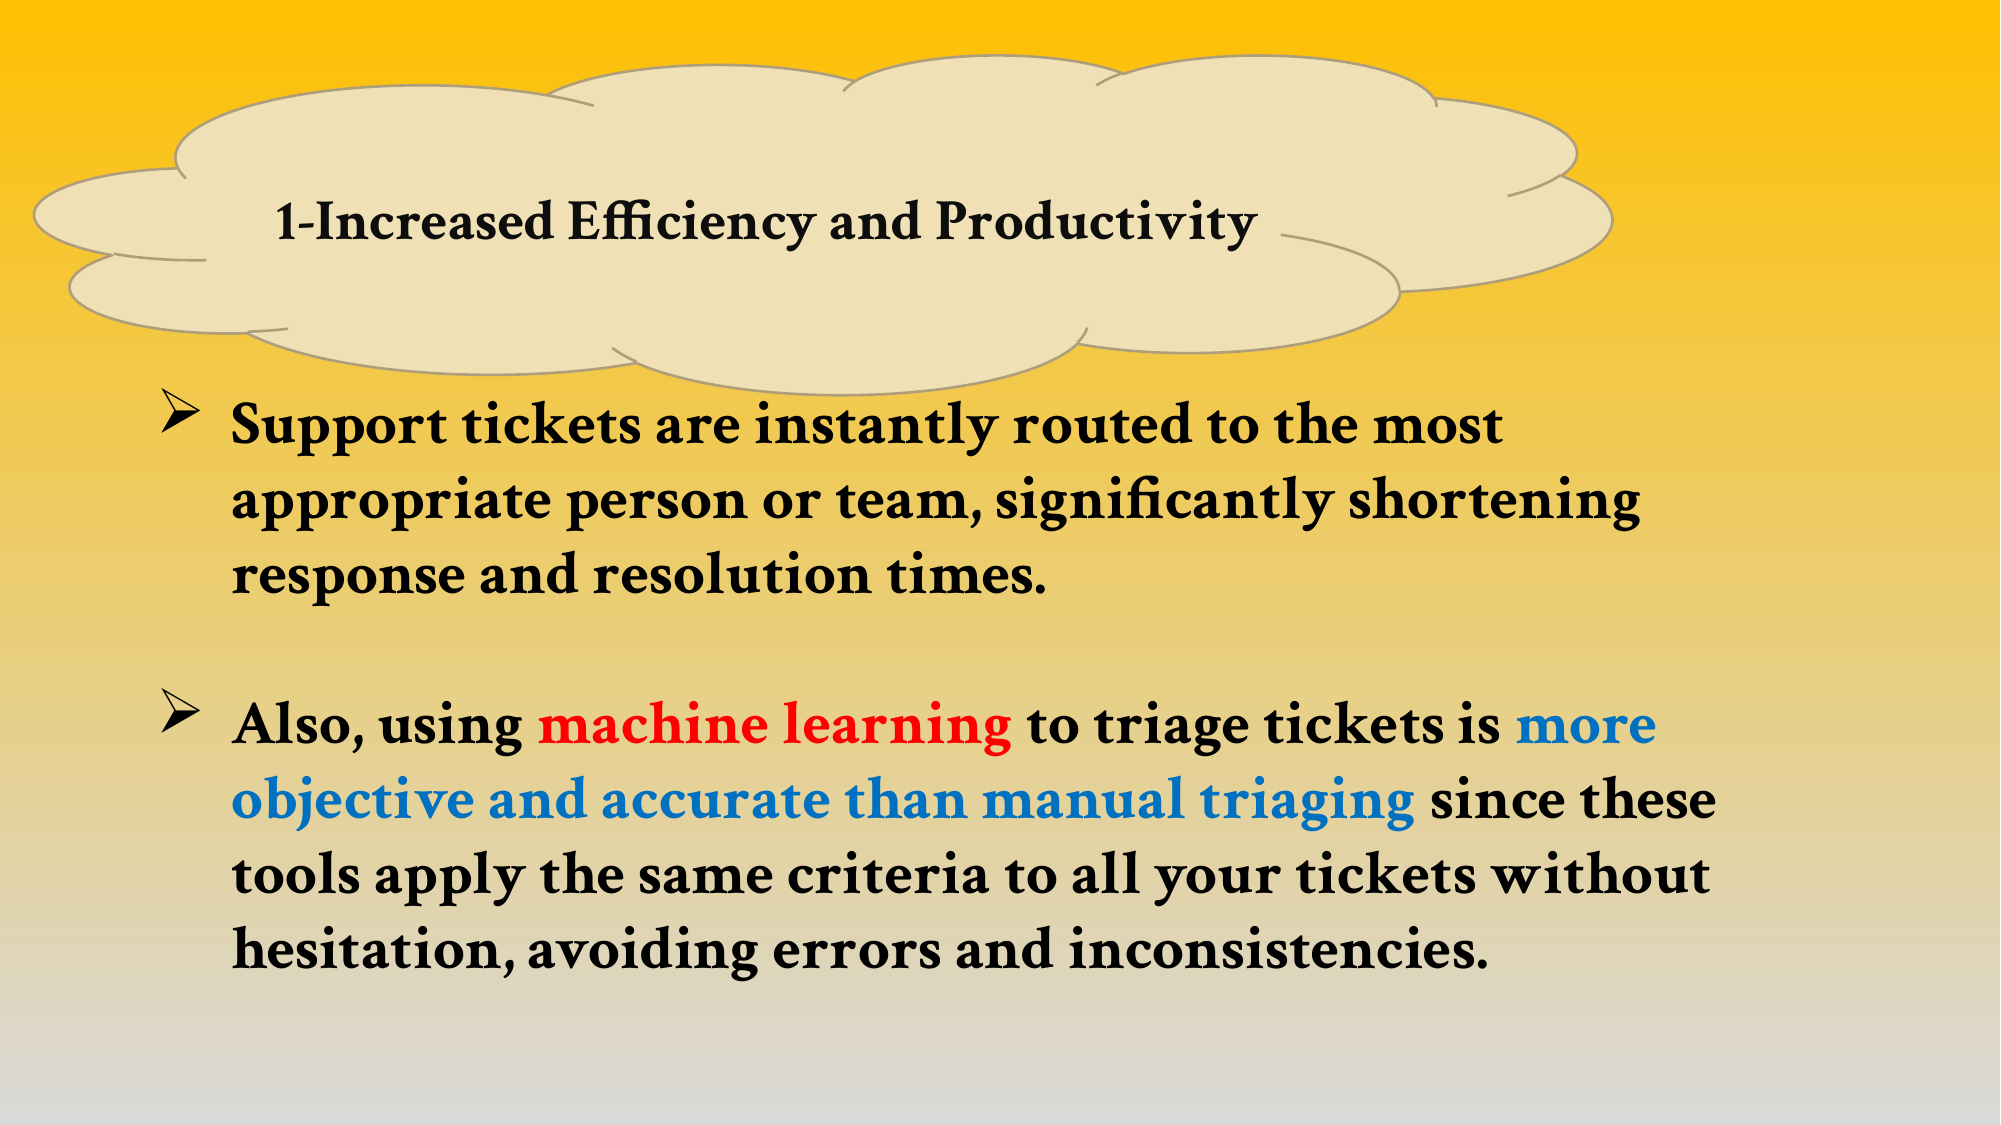

1-Increased Efficiency and Productivity
Support tickets are instantly routed to the most appropriate person or team, significantly shortening response and resolution times.

Also, using machine learning to triage tickets is more objective and accurate than manual triaging since these tools apply the same criteria to all your tickets without hesitation, avoiding errors and inconsistencies.